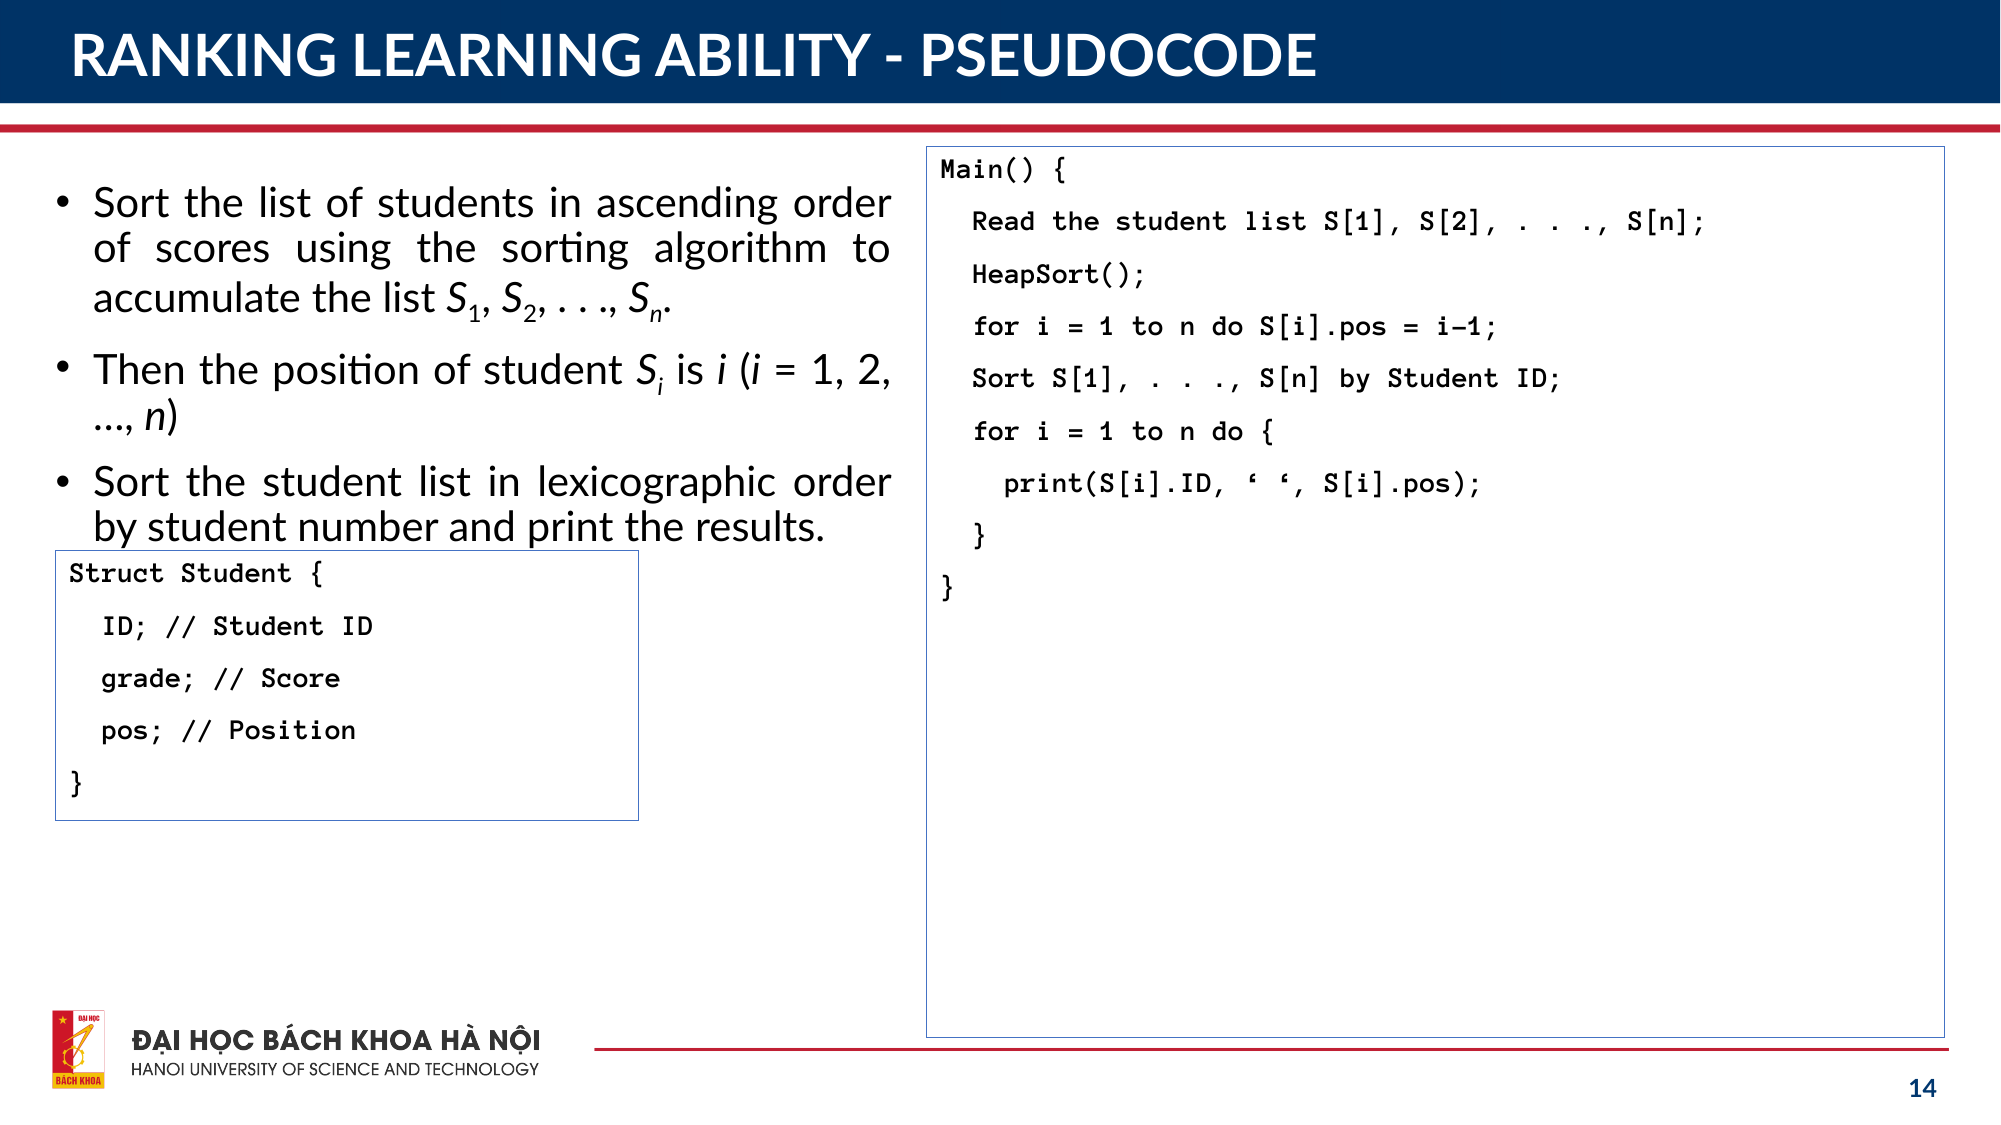

# RANKING LEARNING ABILITY - PSEUDOCODE
Main() {
  Read the student list S[1], S[2], . . ., S[n];
  HeapSort();
  for i = 1 to n do S[i].pos = i-1;
  Sort S[1], . . ., S[n] by Student ID;
  for i = 1 to n do {
    print(S[i].ID, ‘ ‘, S[i].pos);
  }
}
Sort the list of students in ascending order of scores using the sorting algorithm to accumulate the list S1, S2, . . ., Sn.
Then the position of student Si is i (i = 1, 2, …, n)
Sort the student list in lexicographic order by student number and print the results.
Struct Student {
  ID; // Student ID
  grade; // Score
  pos; // Position
}
14